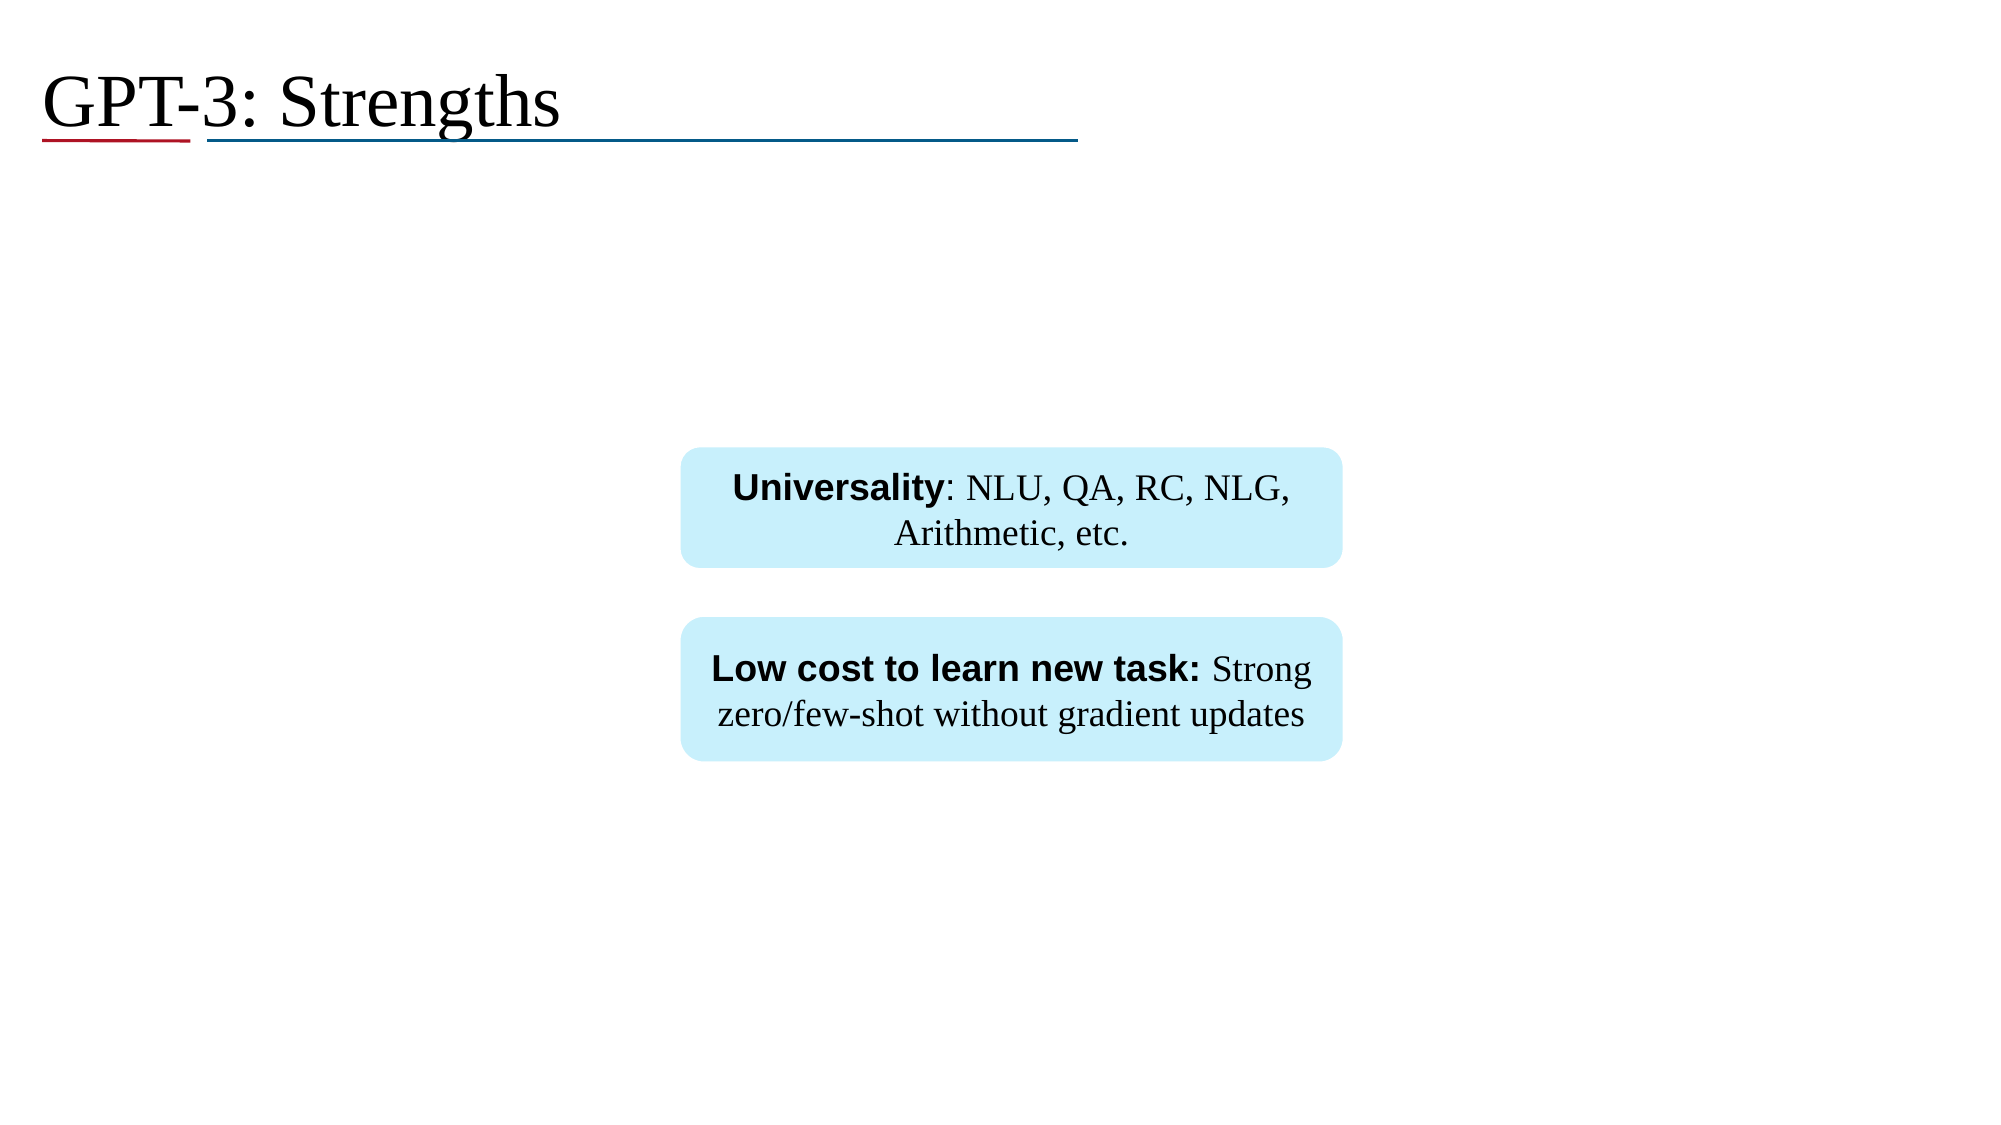

# GPT-3: Strengths
Universality: NLU, QA, RC, NLG, Arithmetic, etc.
Low cost to learn new task: Strong zero/few-shot without gradient updates